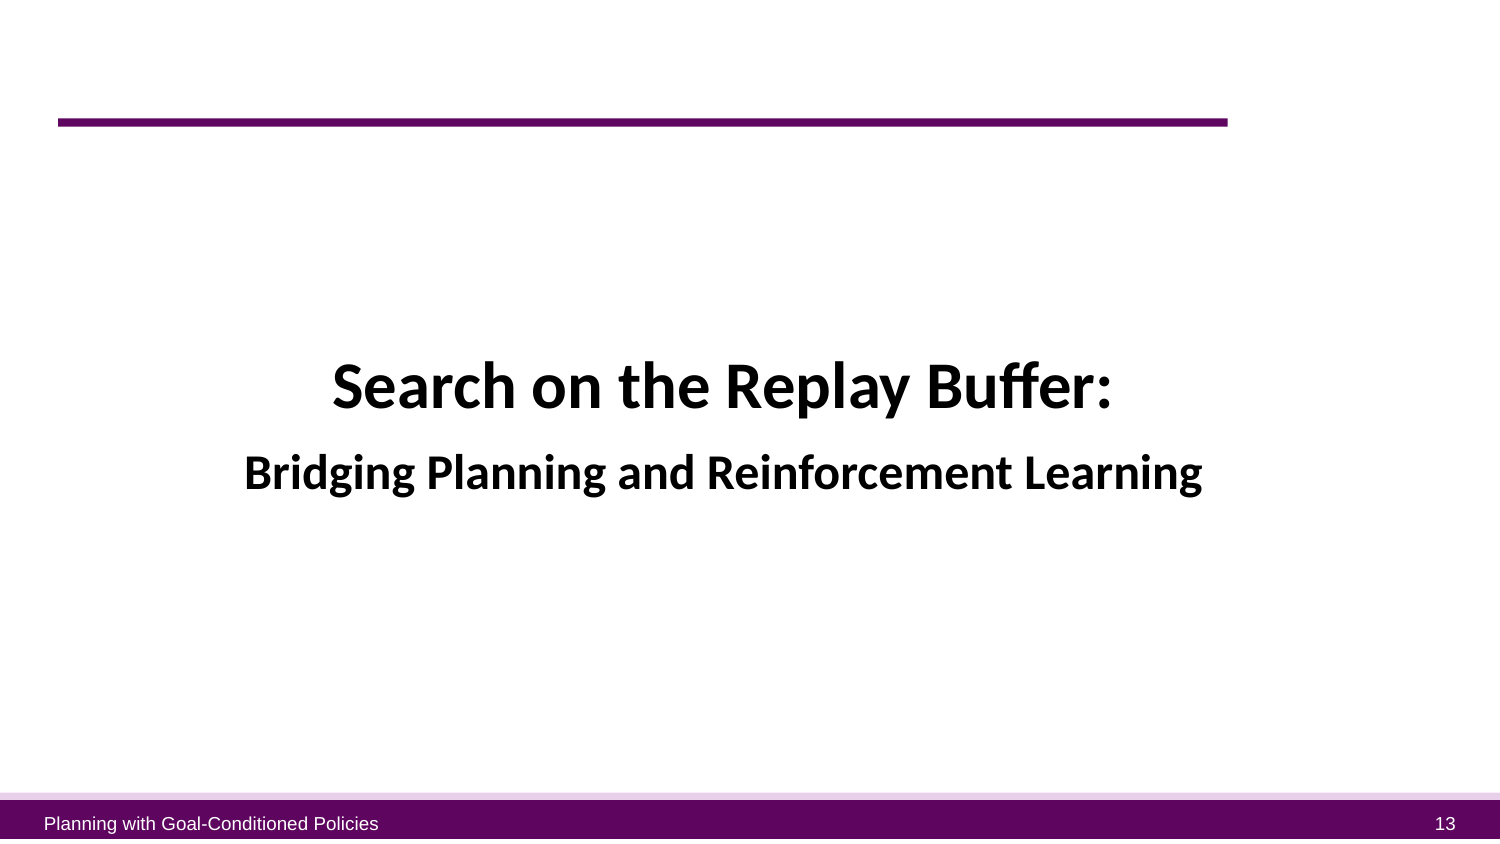

Search on the Replay Buffer:
Bridging Planning and Reinforcement Learning